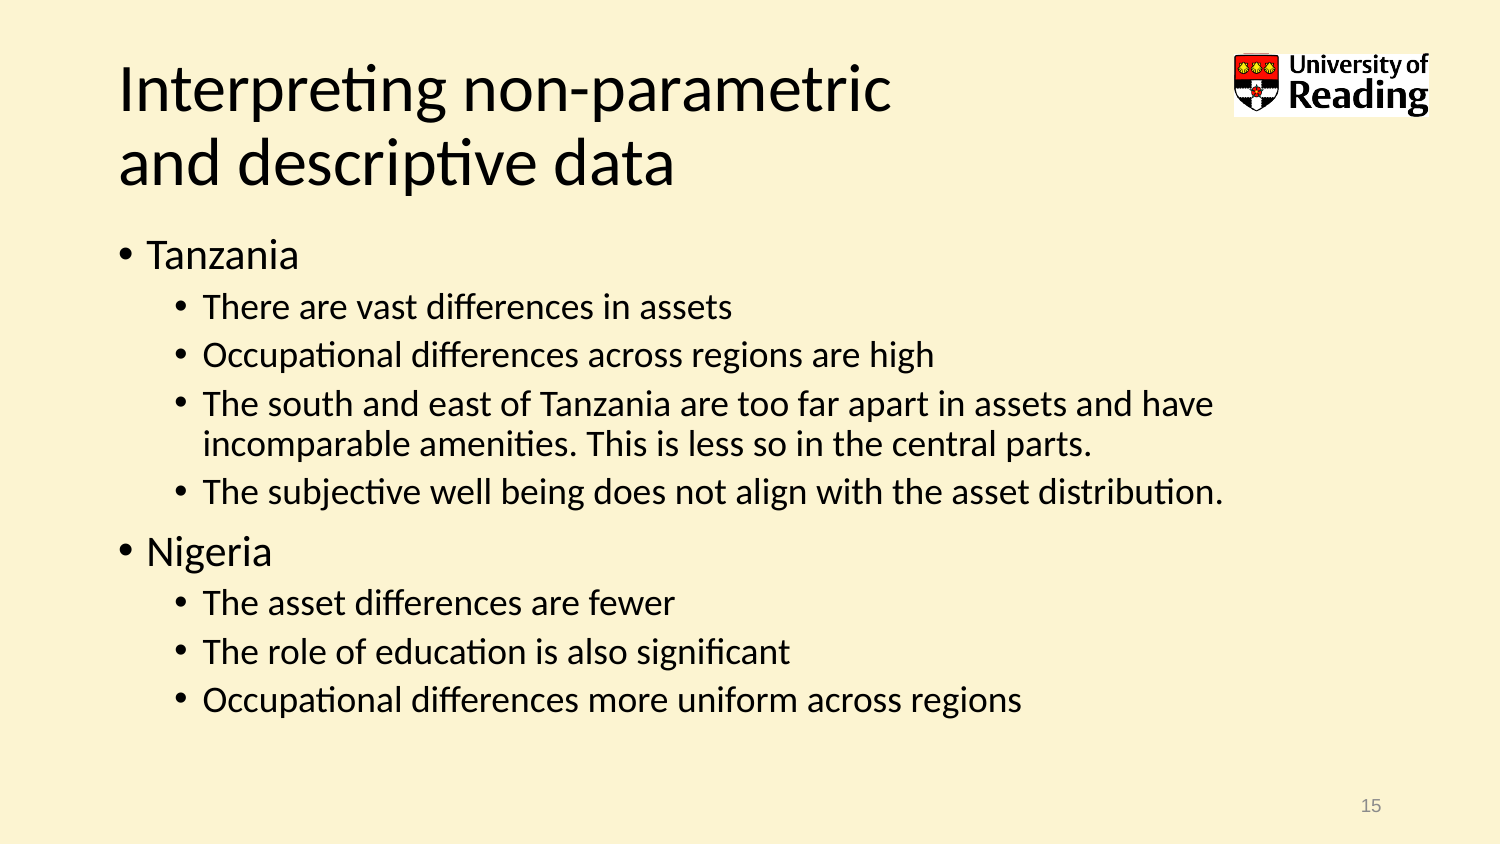

# Interpreting non-parametric and descriptive data
Tanzania
There are vast differences in assets
Occupational differences across regions are high
The south and east of Tanzania are too far apart in assets and have incomparable amenities. This is less so in the central parts.
The subjective well being does not align with the asset distribution.
Nigeria
The asset differences are fewer
The role of education is also significant
Occupational differences more uniform across regions

15